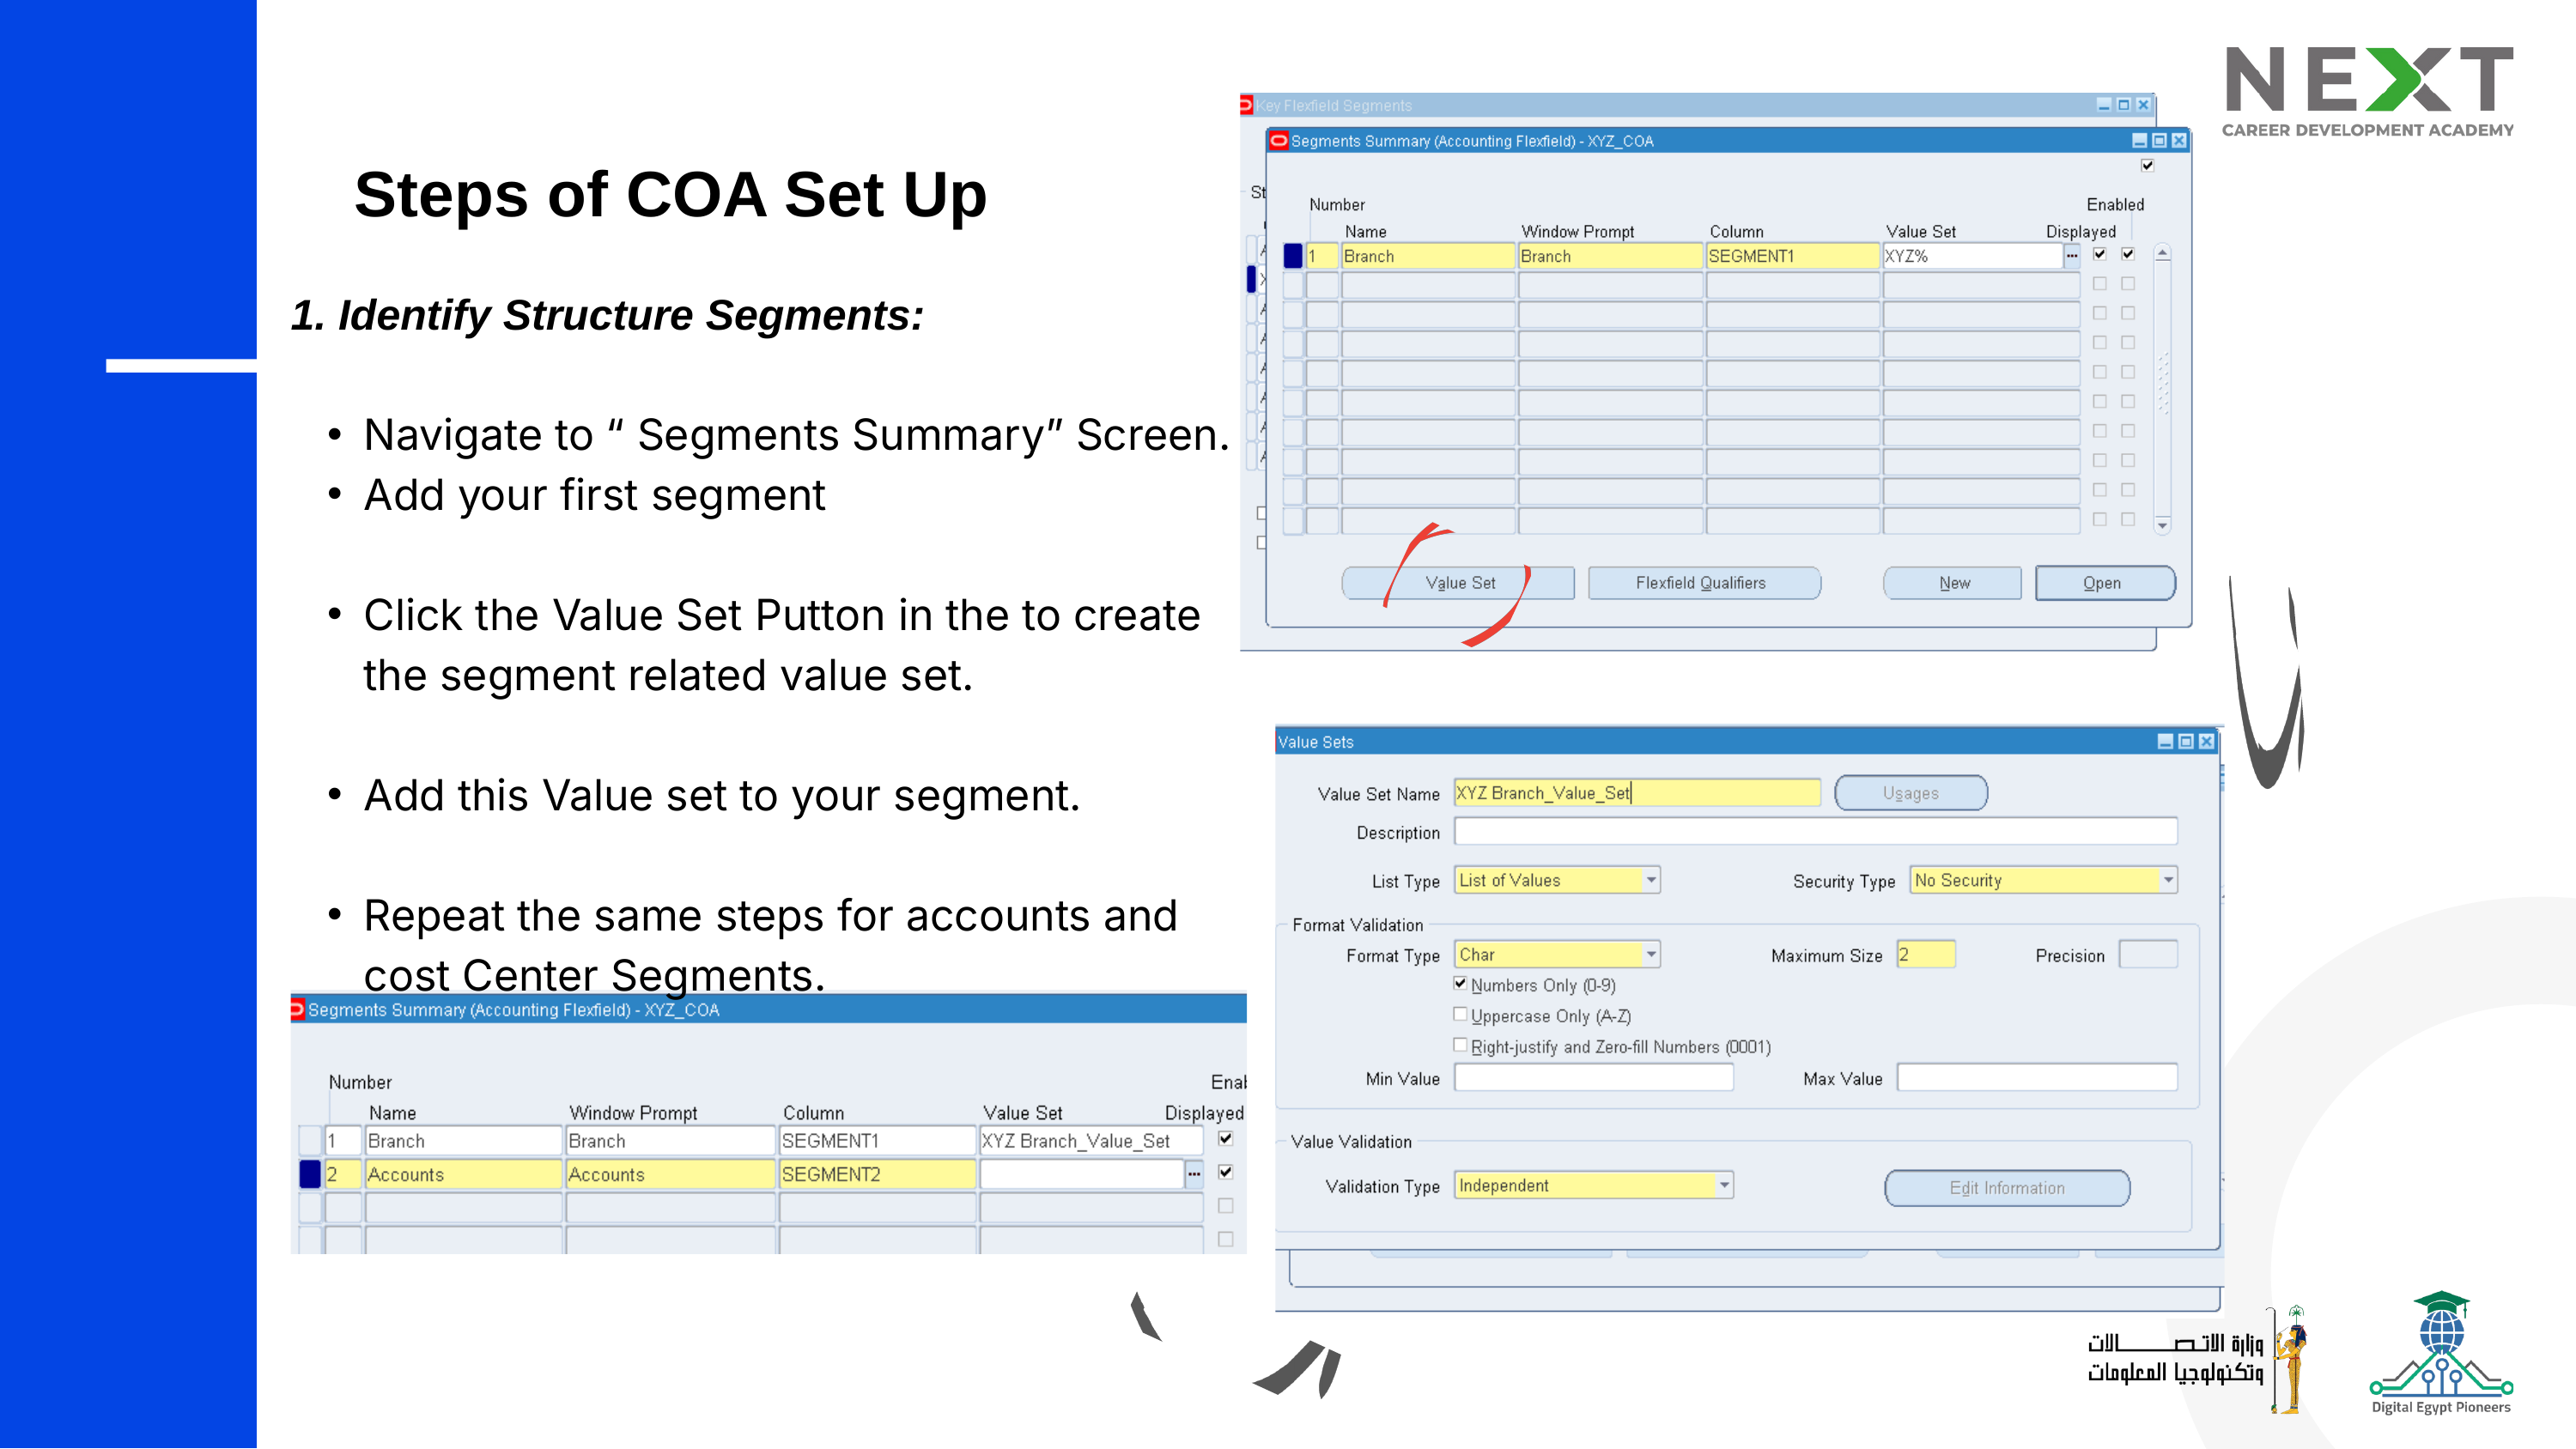

Steps of COA Set Up

1. Identify Structure Segments:

Navigate to “ Segments Summary” Screen.
Add your first segment

Click the Value Set Putton in the to create the segment related value set.

Add this Value set to your segment.

Repeat the same steps for accounts and cost Center Segments.